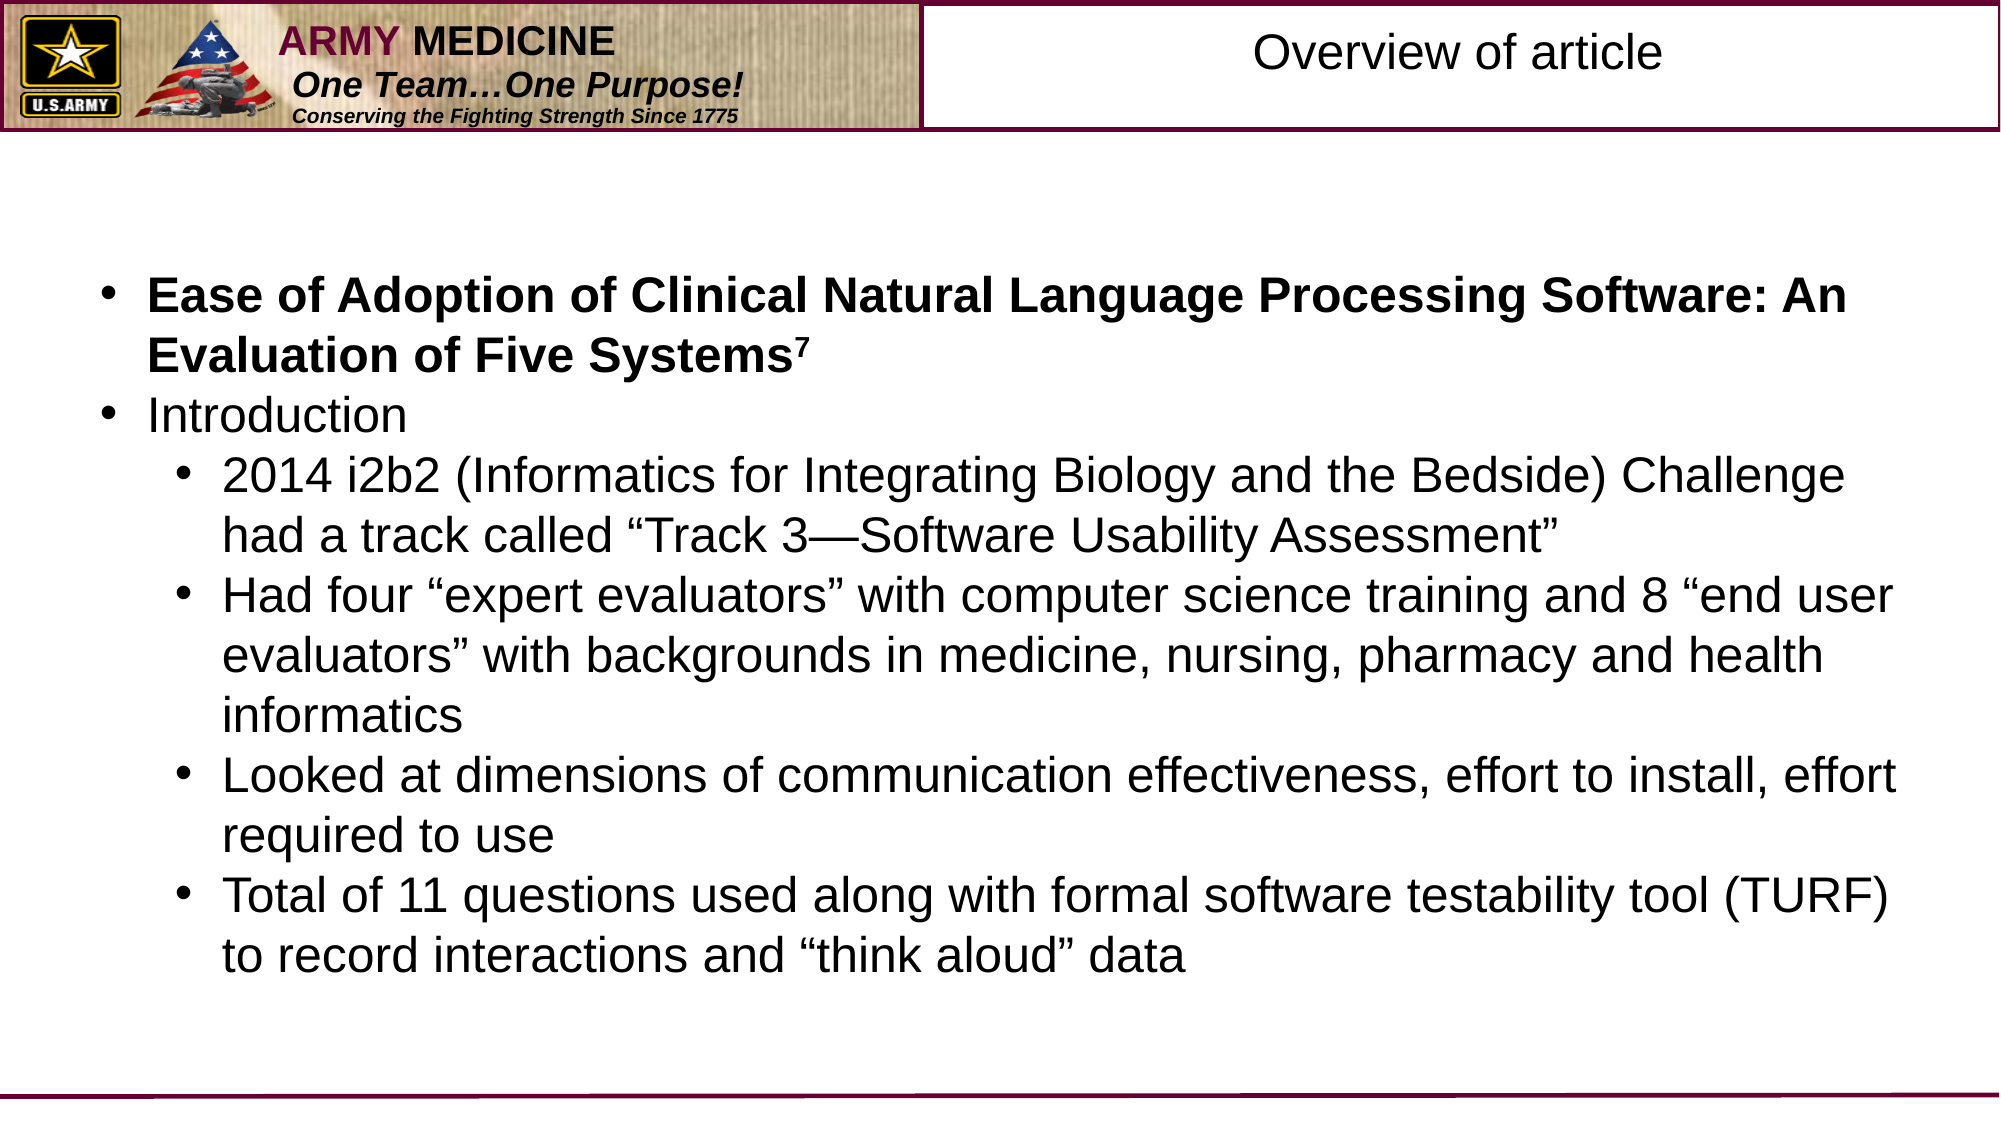

# Overview of article
Ease of Adoption of Clinical Natural Language Processing Software: An Evaluation of Five Systems7
Introduction
2014 i2b2 (Informatics for Integrating Biology and the Bedside) Challenge had a track called “Track 3—Software Usability Assessment”
Had four “expert evaluators” with computer science training and 8 “end user evaluators” with backgrounds in medicine, nursing, pharmacy and health informatics
Looked at dimensions of communication effectiveness, effort to install, effort required to use
Total of 11 questions used along with formal software testability tool (TURF) to record interactions and “think aloud” data